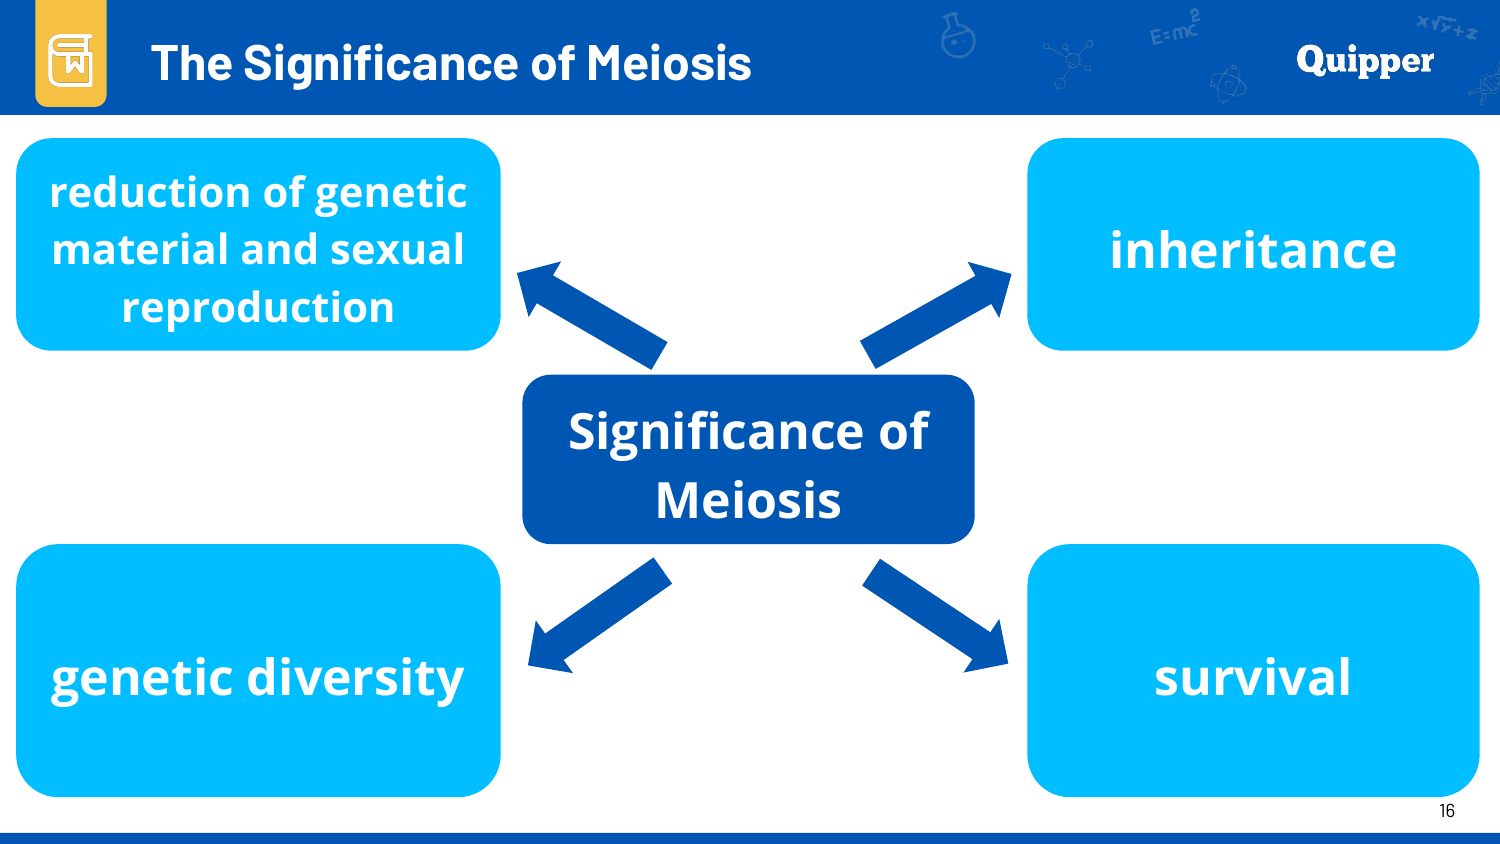

The Significance of Meiosis
reduction of genetic material and sexual reproduction
inheritance

Significance of Meiosis
genetic diversity
survival

16